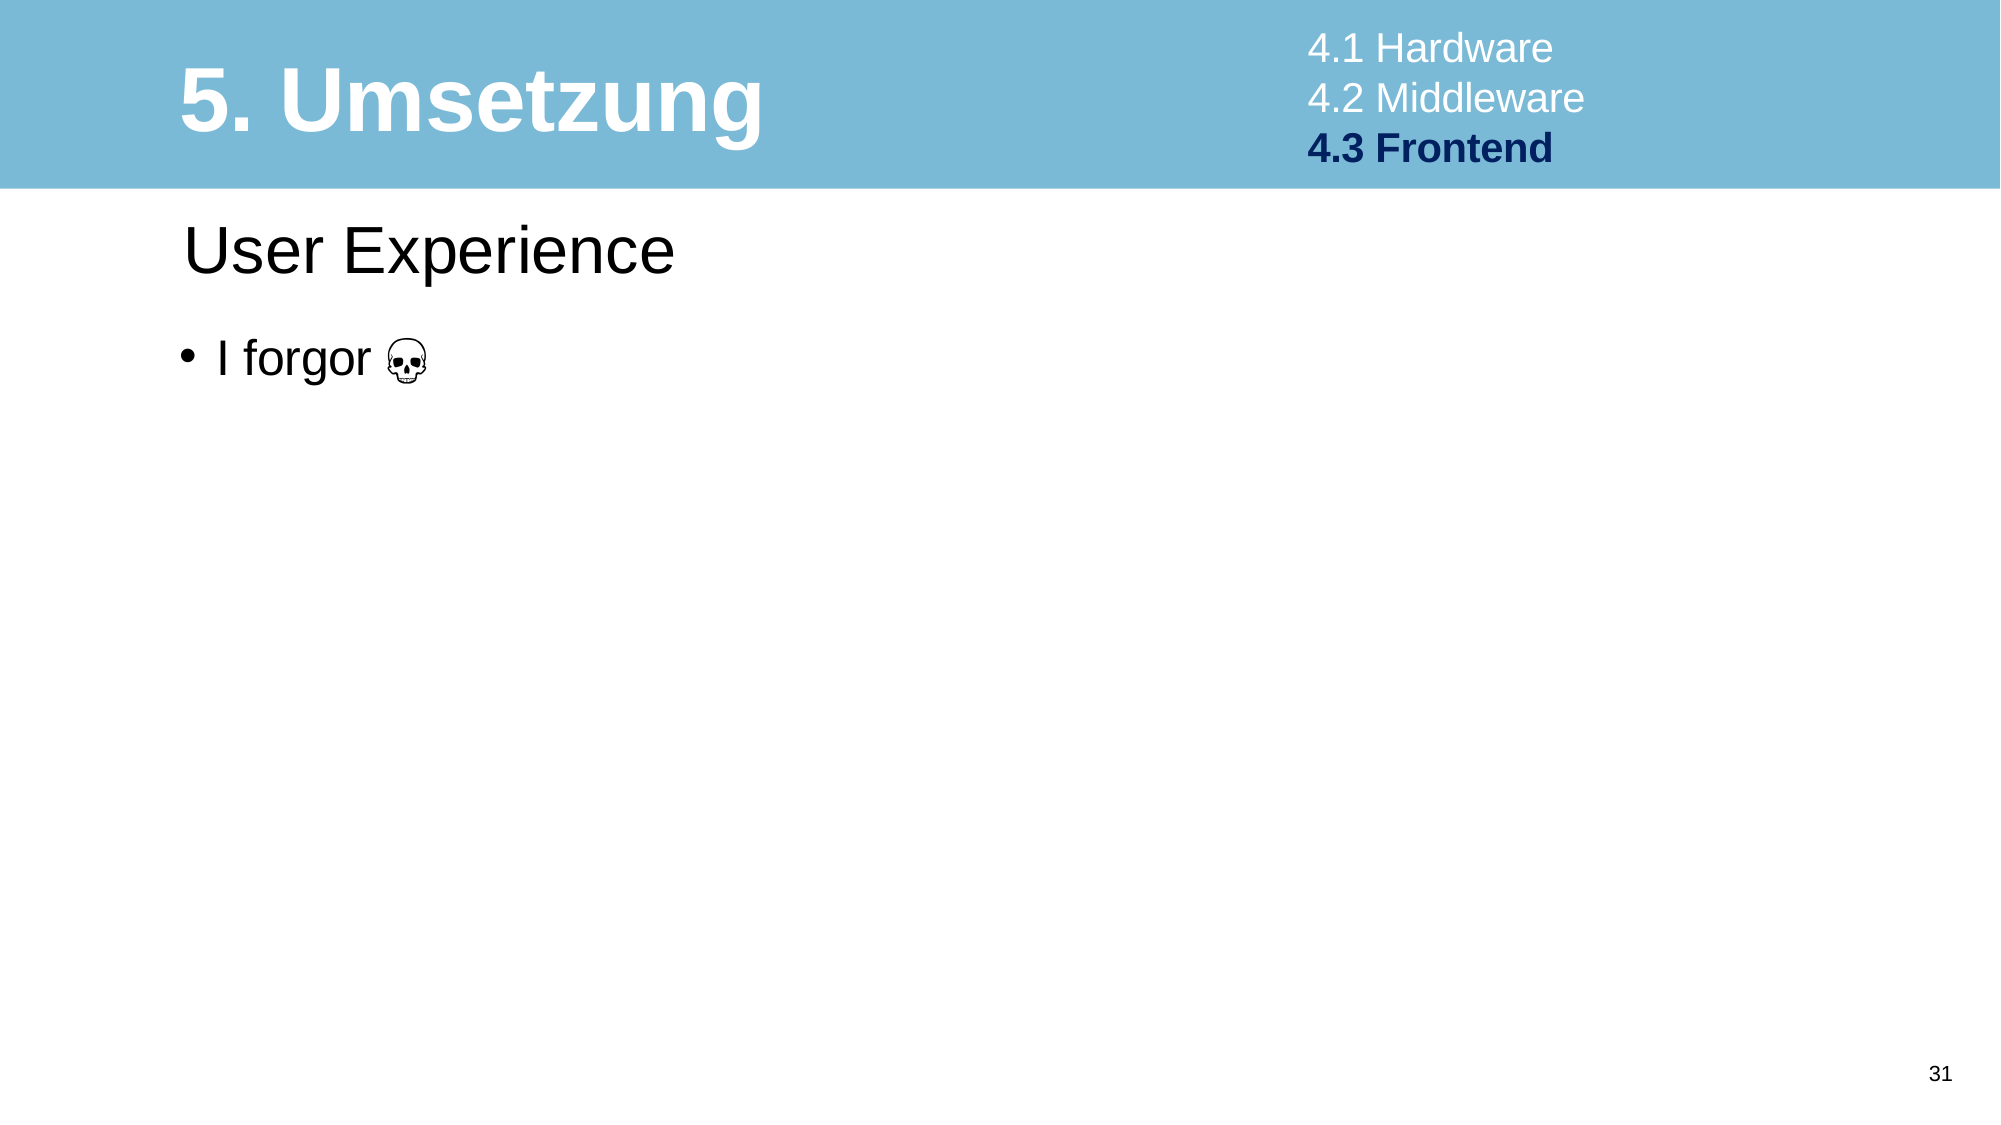

4.1 Hardware
4.2 Middleware
4.3 Frontend
# 5. Umsetzung
User Experience
I forgor 💀
31